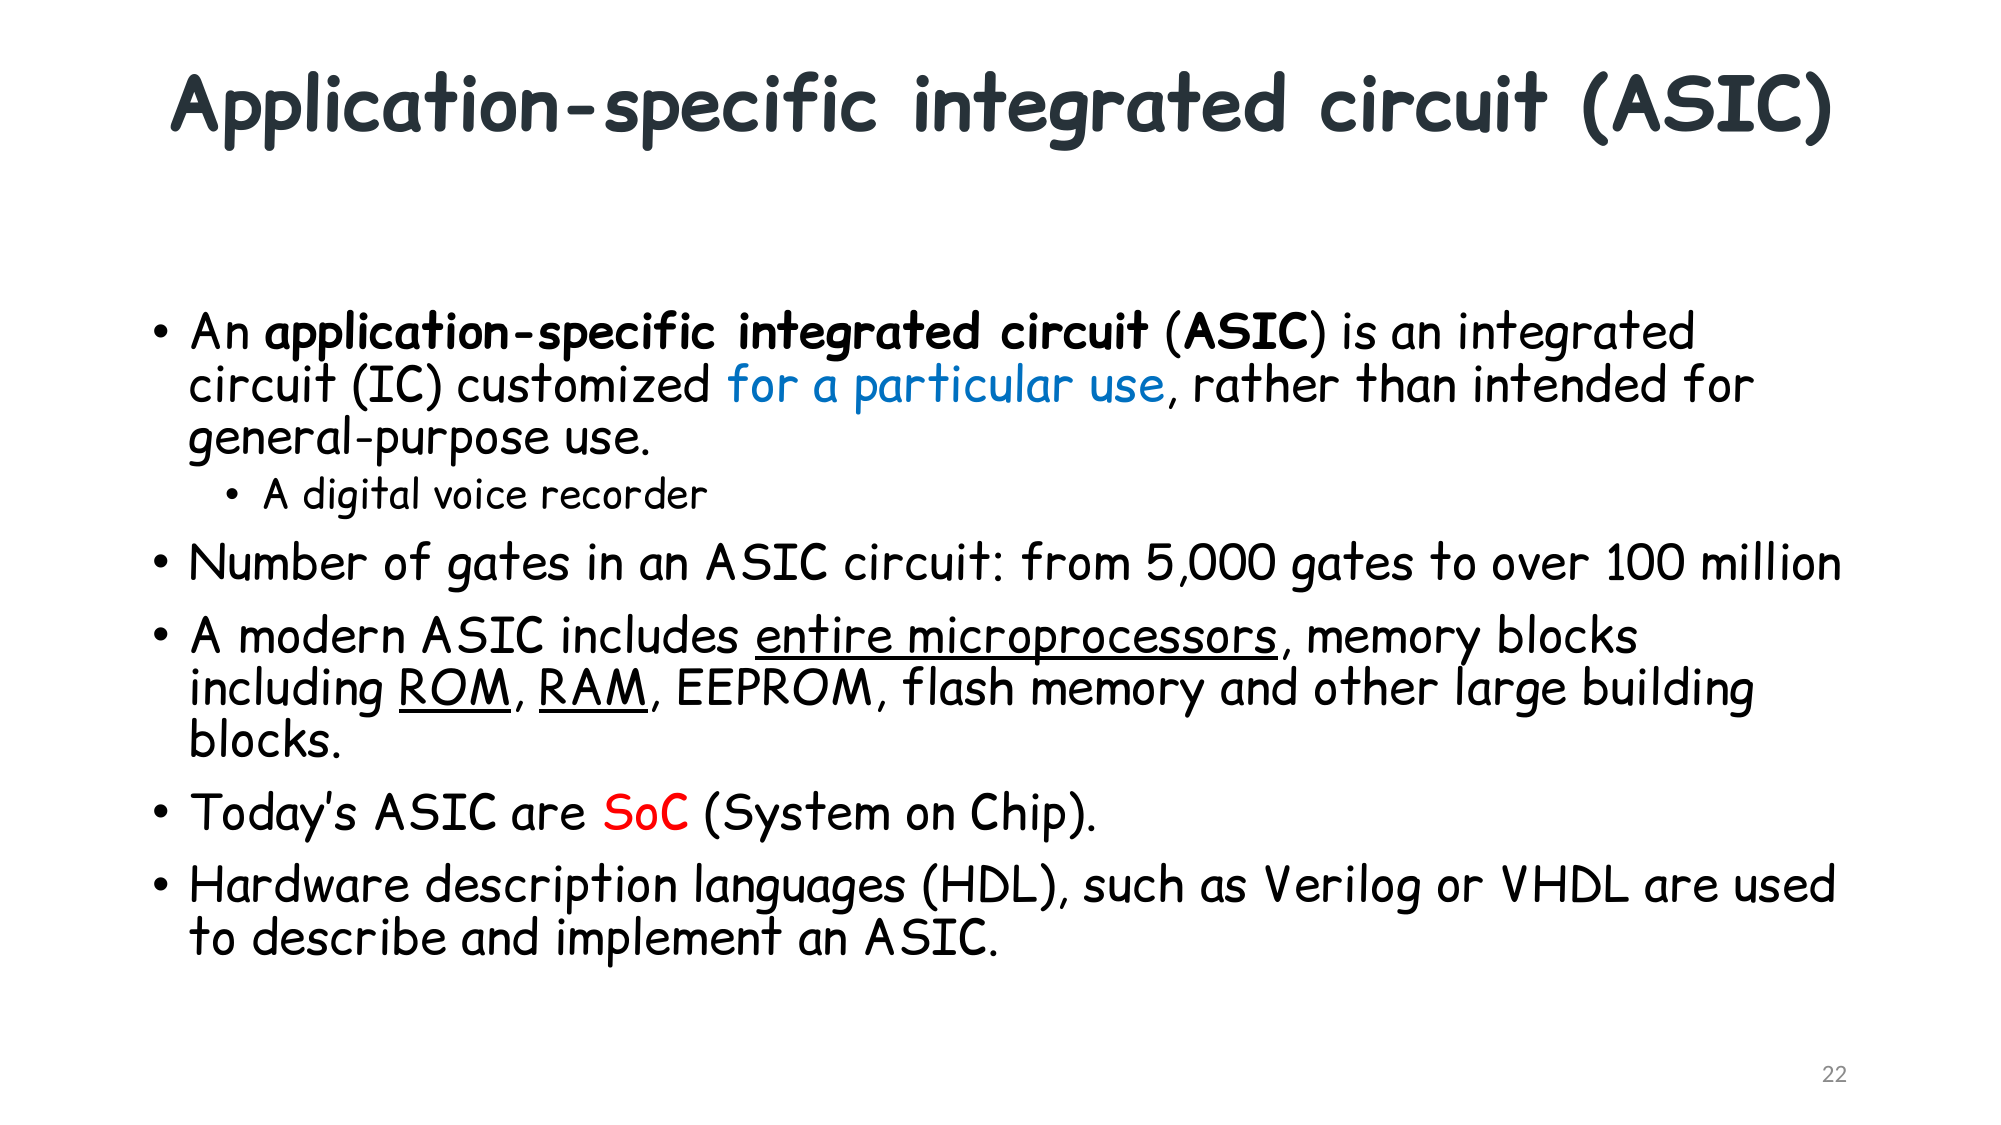

# Application-specific integrated circuit (ASIC)
An application-specific integrated circuit (ASIC) is an integrated circuit (IC) customized for a particular use, rather than intended for general-purpose use.
A digital voice recorder
Number of gates in an ASIC circuit: from 5,000 gates to over 100 million
A modern ASIC includes entire microprocessors, memory blocks including ROM, RAM, EEPROM, flash memory and other large building blocks.
Today’s ASIC are SoC (System on Chip).
Hardware description languages (HDL), such as Verilog or VHDL are used to describe and implement an ASIC.
22